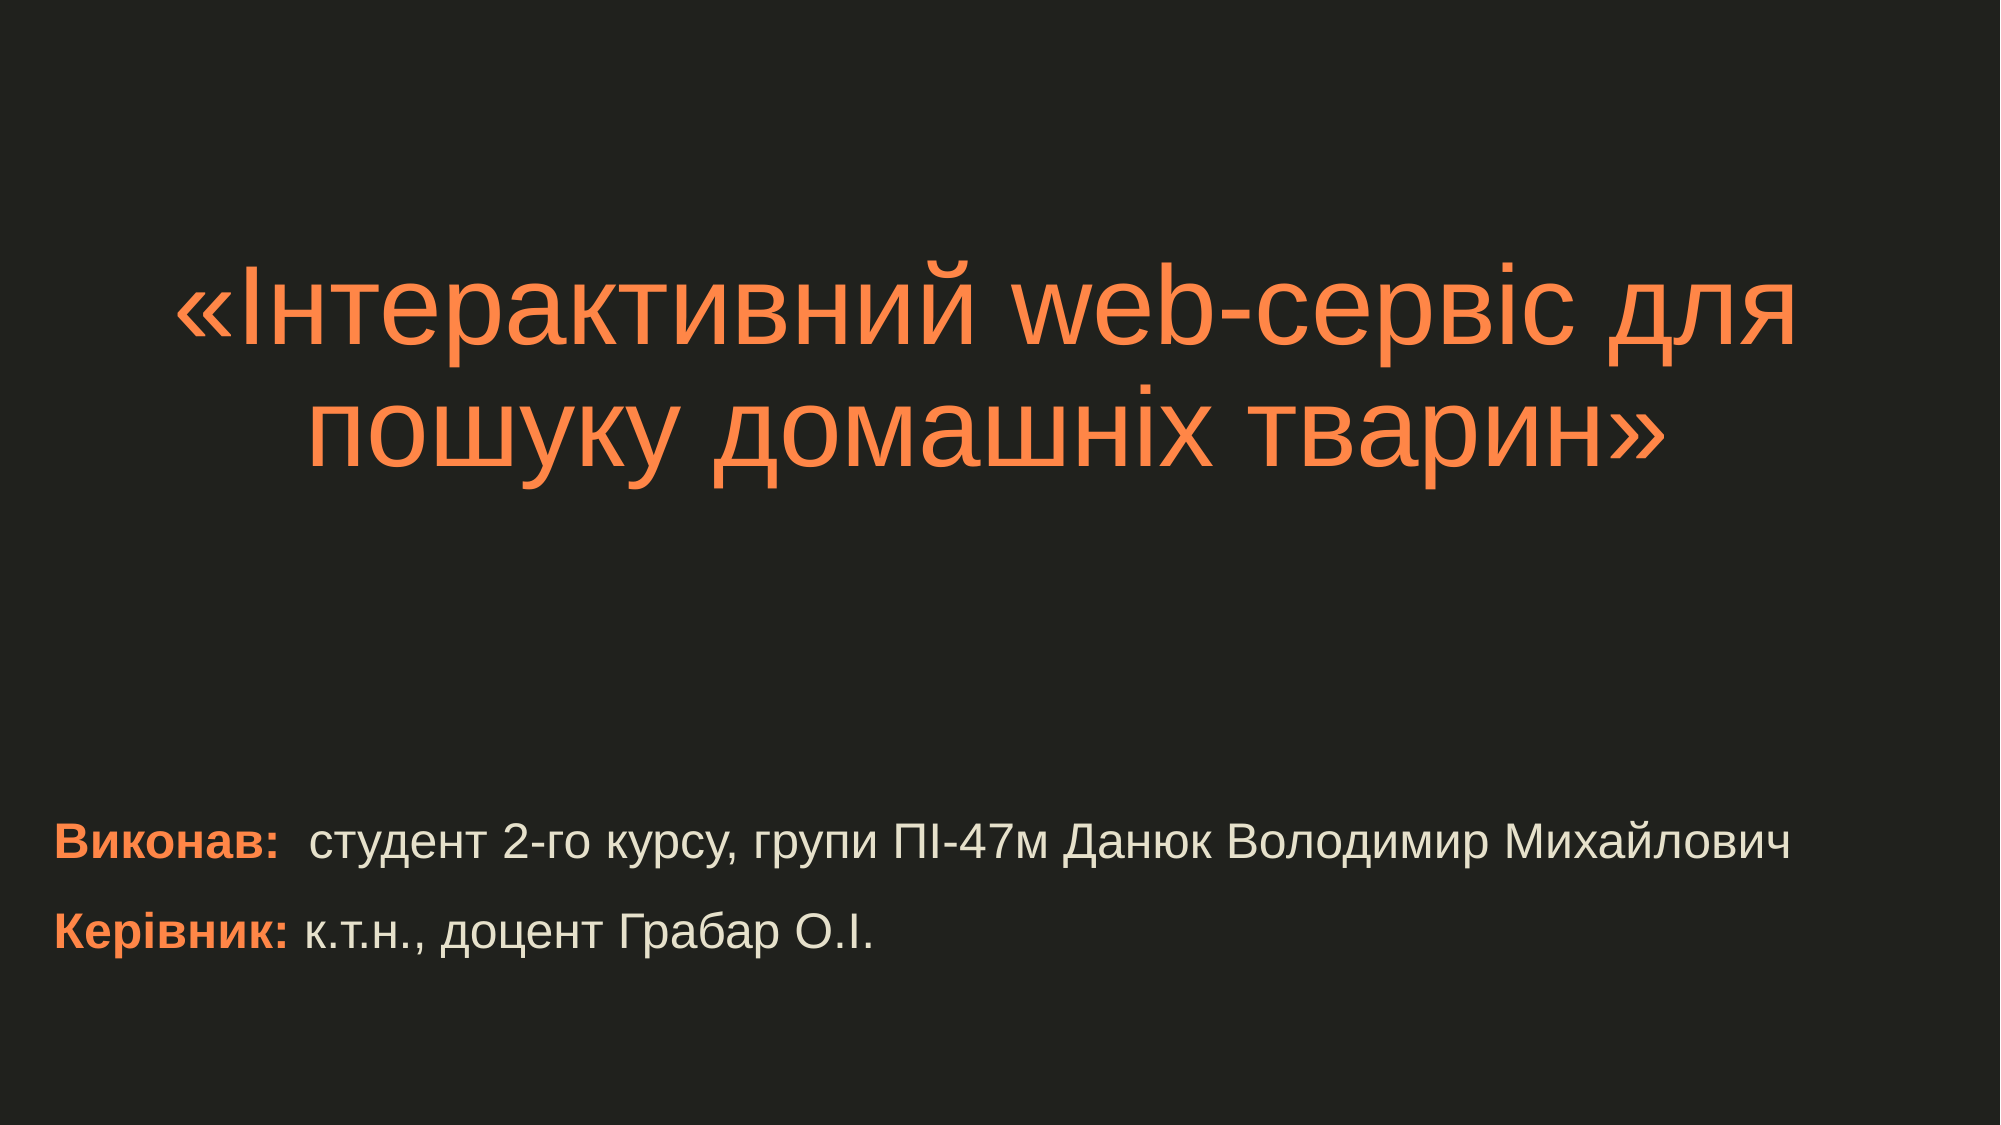

«Інтерактивний web-сервіс для пошуку домашніх тварин»
Виконав:  студент 2-го курсу, групи ПІ-47м Данюк Володимир Михайлович
Керівник: к.т.н., доцент Грабар О.І.